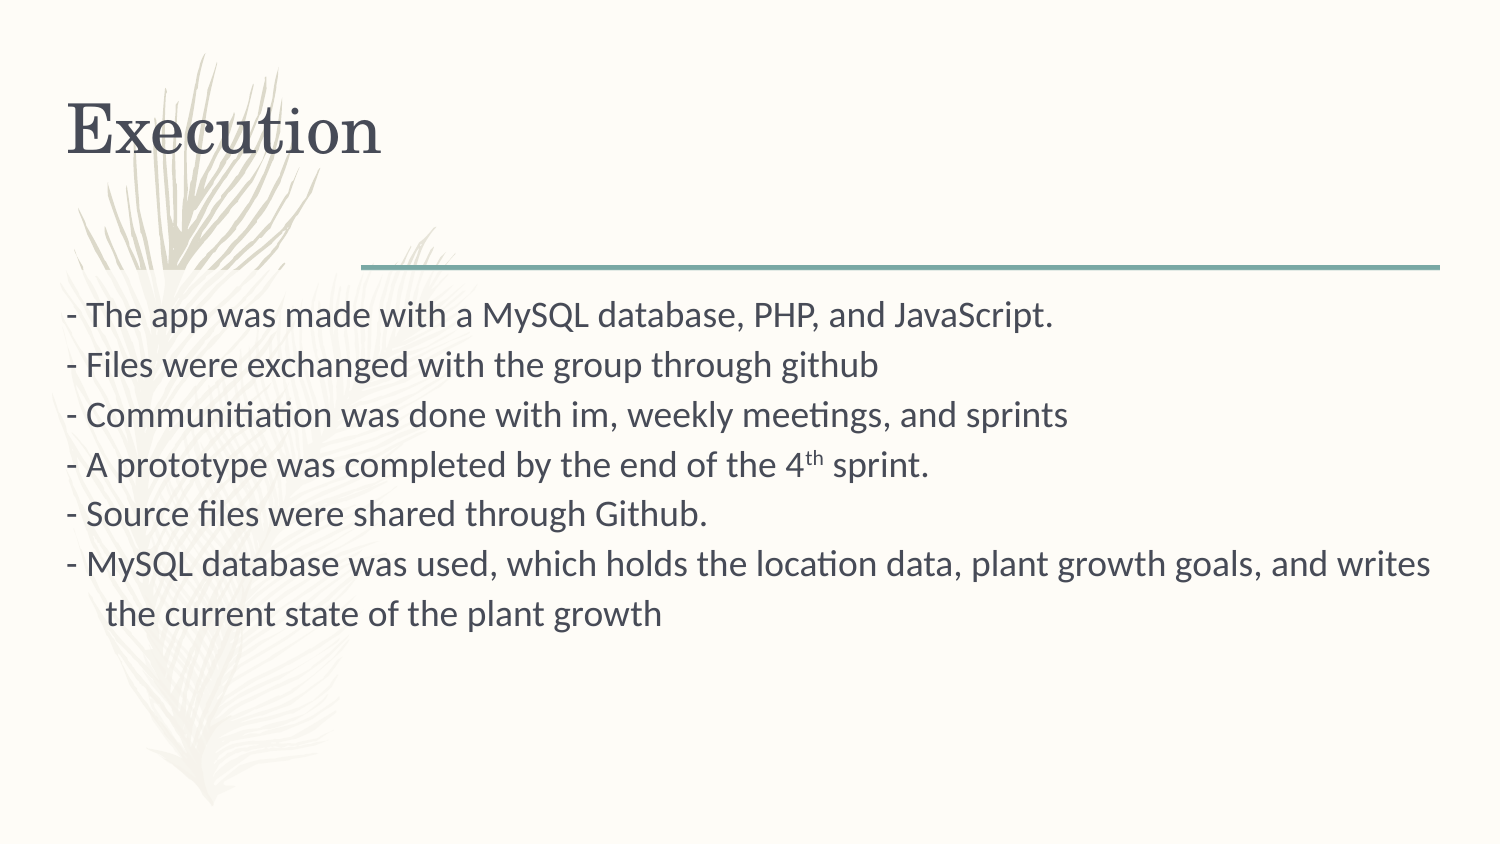

# Execution
- The app was made with a MySQL database, PHP, and JavaScript.
- Files were exchanged with the group through github
- Communitiation was done with im, weekly meetings, and sprints
- A prototype was completed by the end of the 4th sprint.
- Source files were shared through Github.
- MySQL database was used, which holds the location data, plant growth goals, and writes the current state of the plant growth